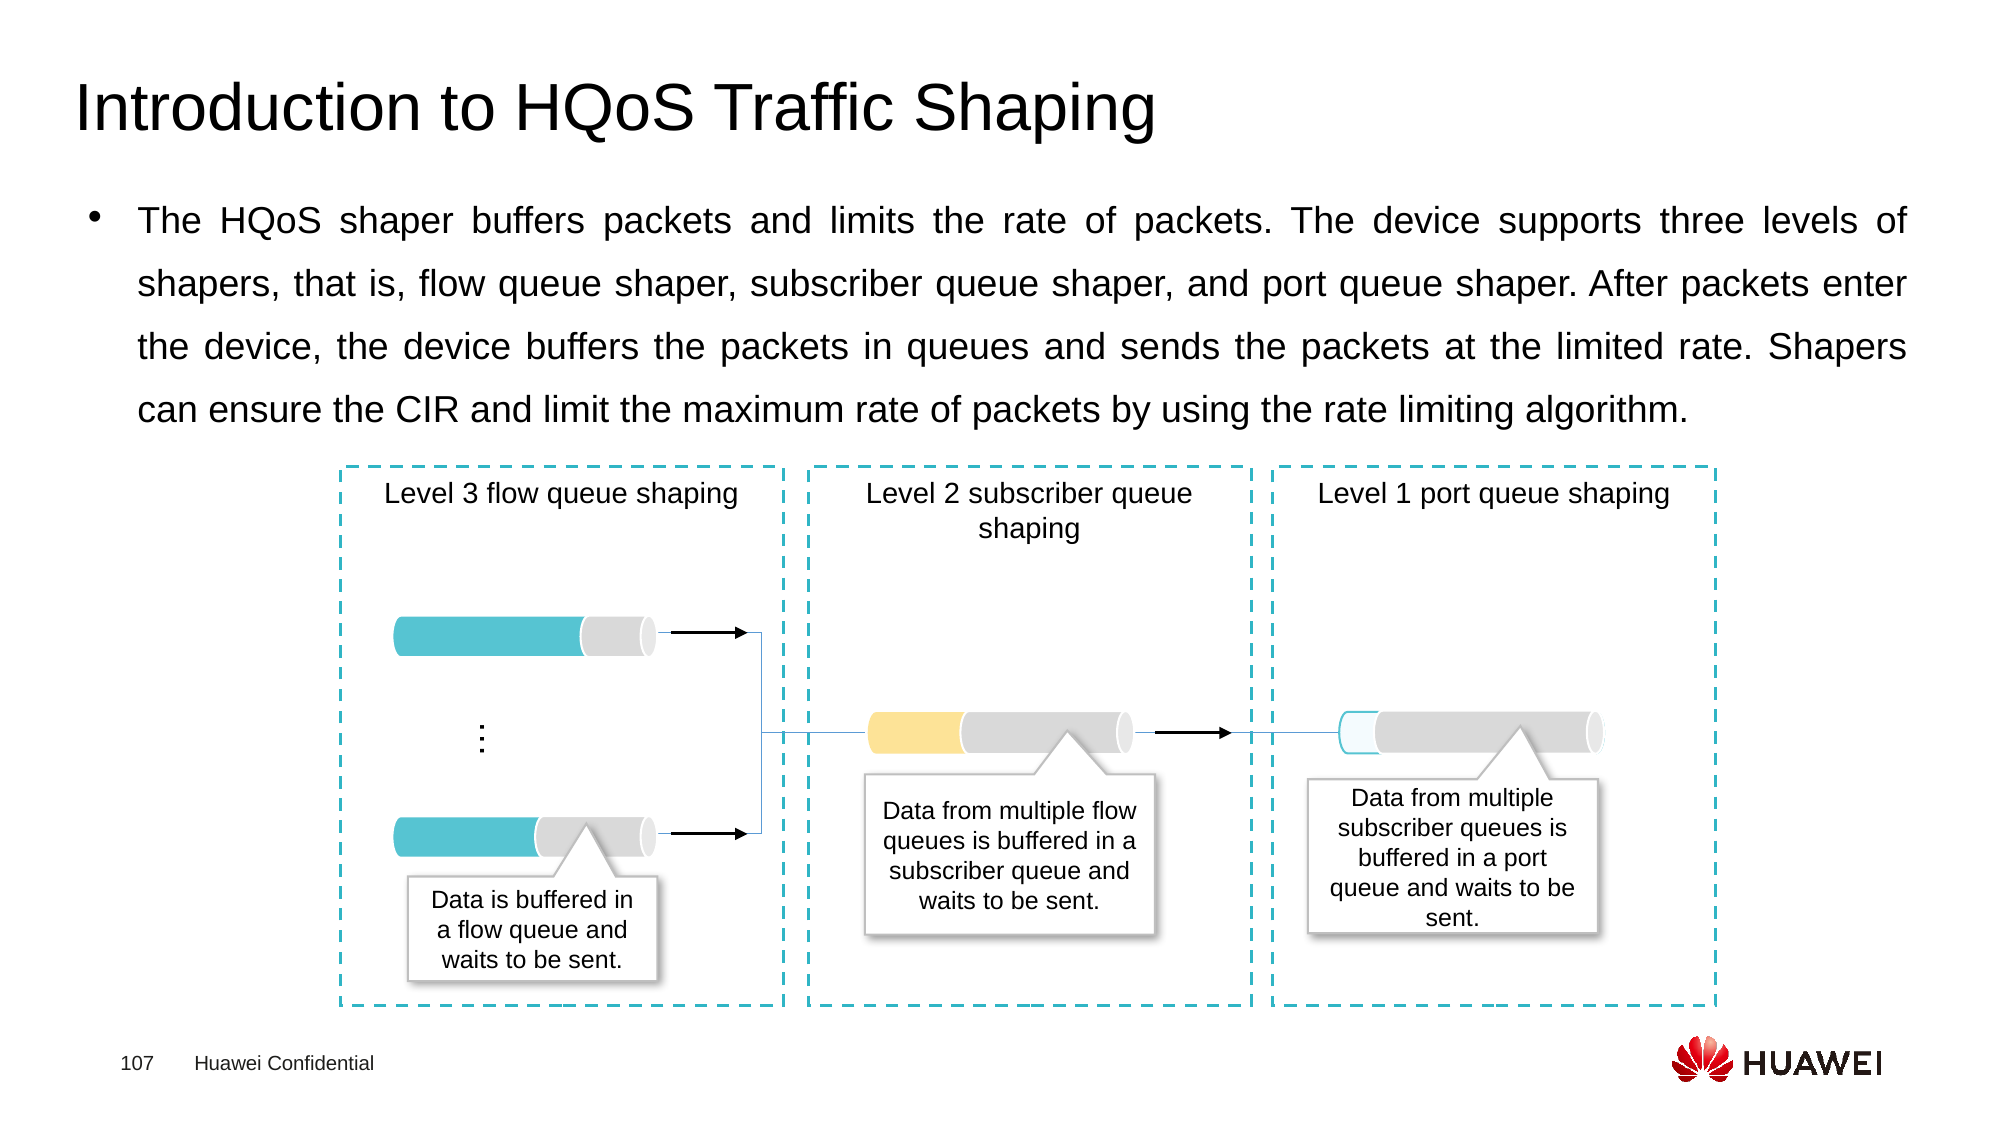

# Introduction to HQoS Traffic Shaping
The HQoS shaper buffers packets and limits the rate of packets. The device supports three levels of shapers, that is, flow queue shaper, subscriber queue shaper, and port queue shaper. After packets enter the device, the device buffers the packets in queues and sends the packets at the limited rate. Shapers can ensure the CIR and limit the maximum rate of packets by using the rate limiting algorithm.
Level 3 flow queue shaping
Level 2 subscriber queue shaping
Level 1 port queue shaping

…
Data from multiple flow queues is buffered in a subscriber queue and waits to be sent.

Data from multiple subscriber queues is buffered in a port queue and waits to be sent.
Data is buffered in a flow queue and waits to be sent.